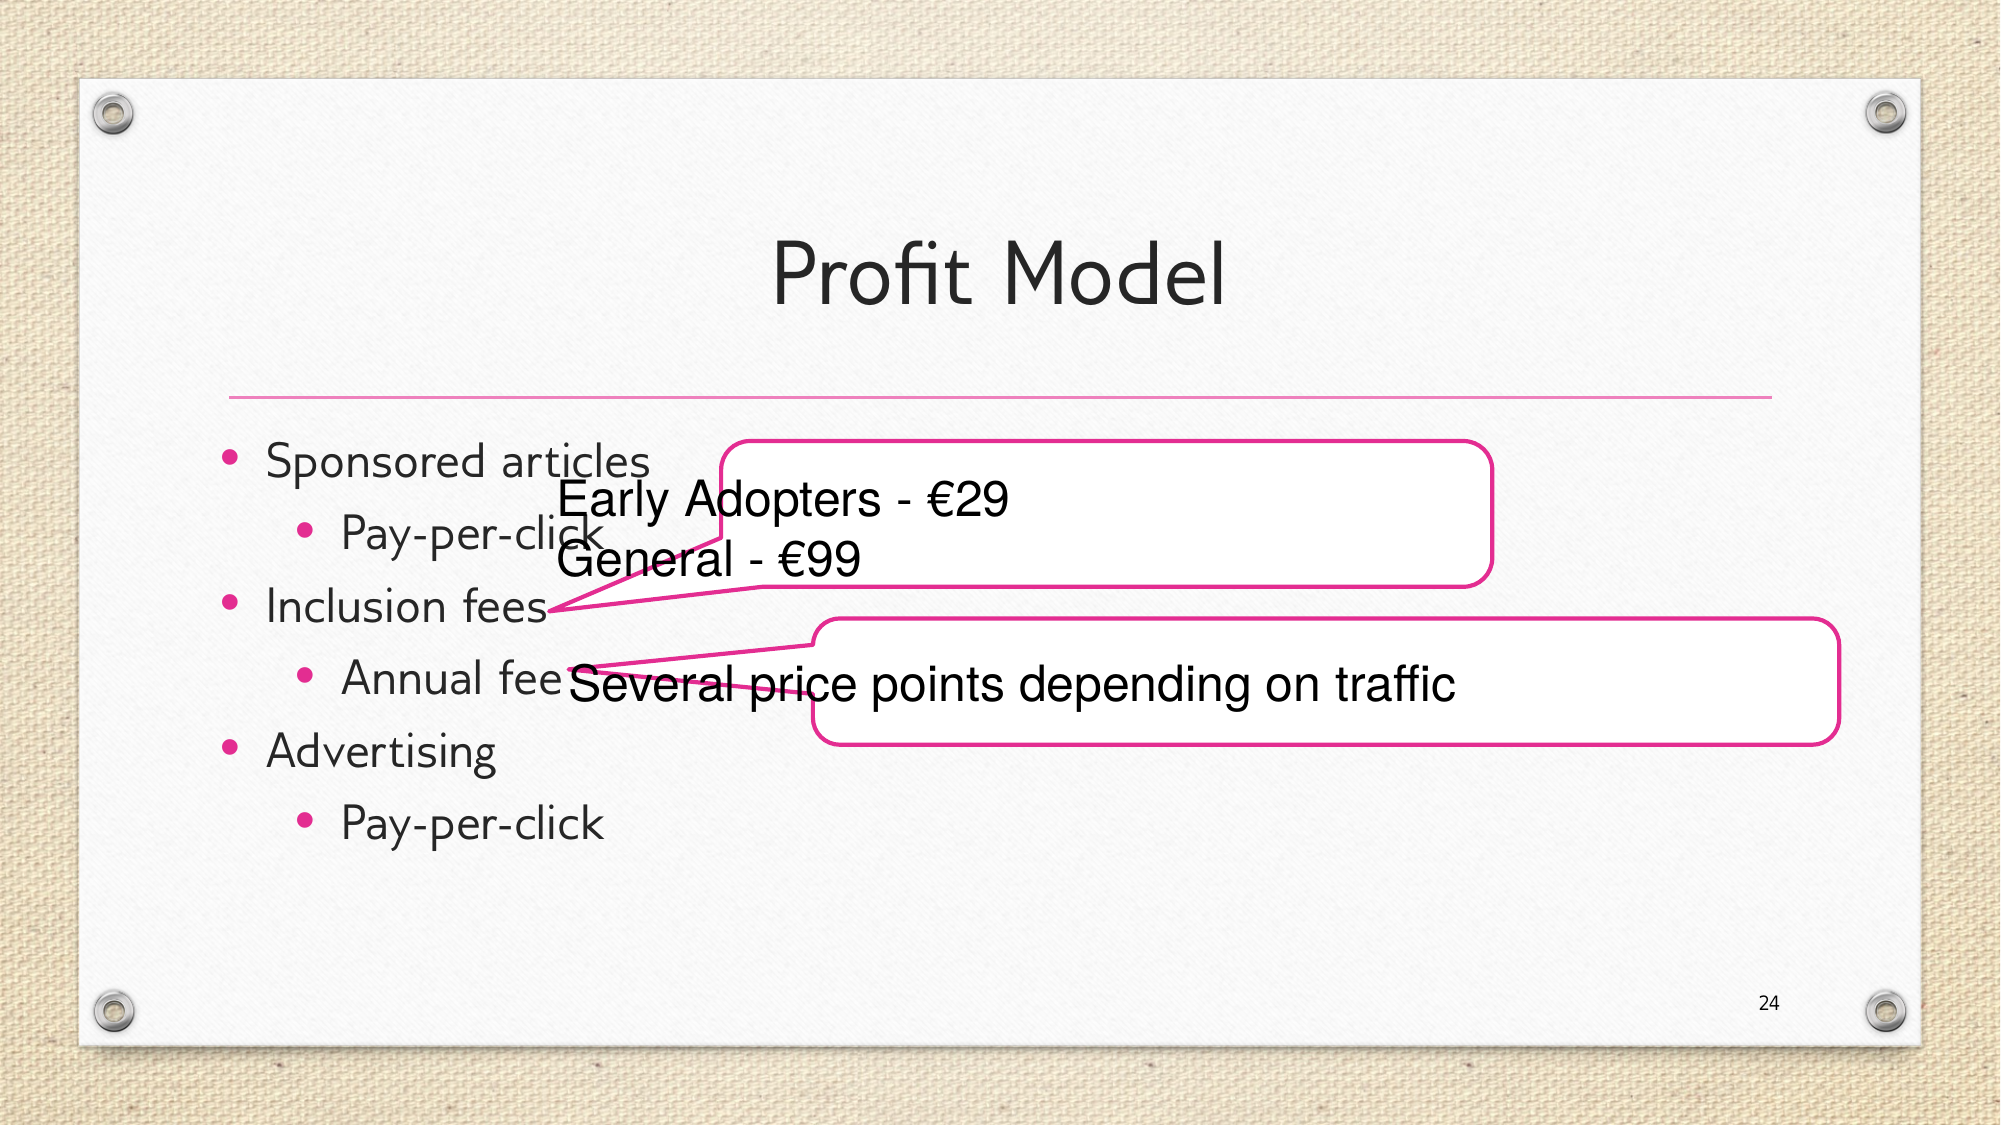

# Profit Model
Sponsored articles
Pay-per-click
Inclusion fees
Annual fee
Advertising
Pay-per-click
Early Adopters - €29
General - €99
Several price points depending on traffic
24